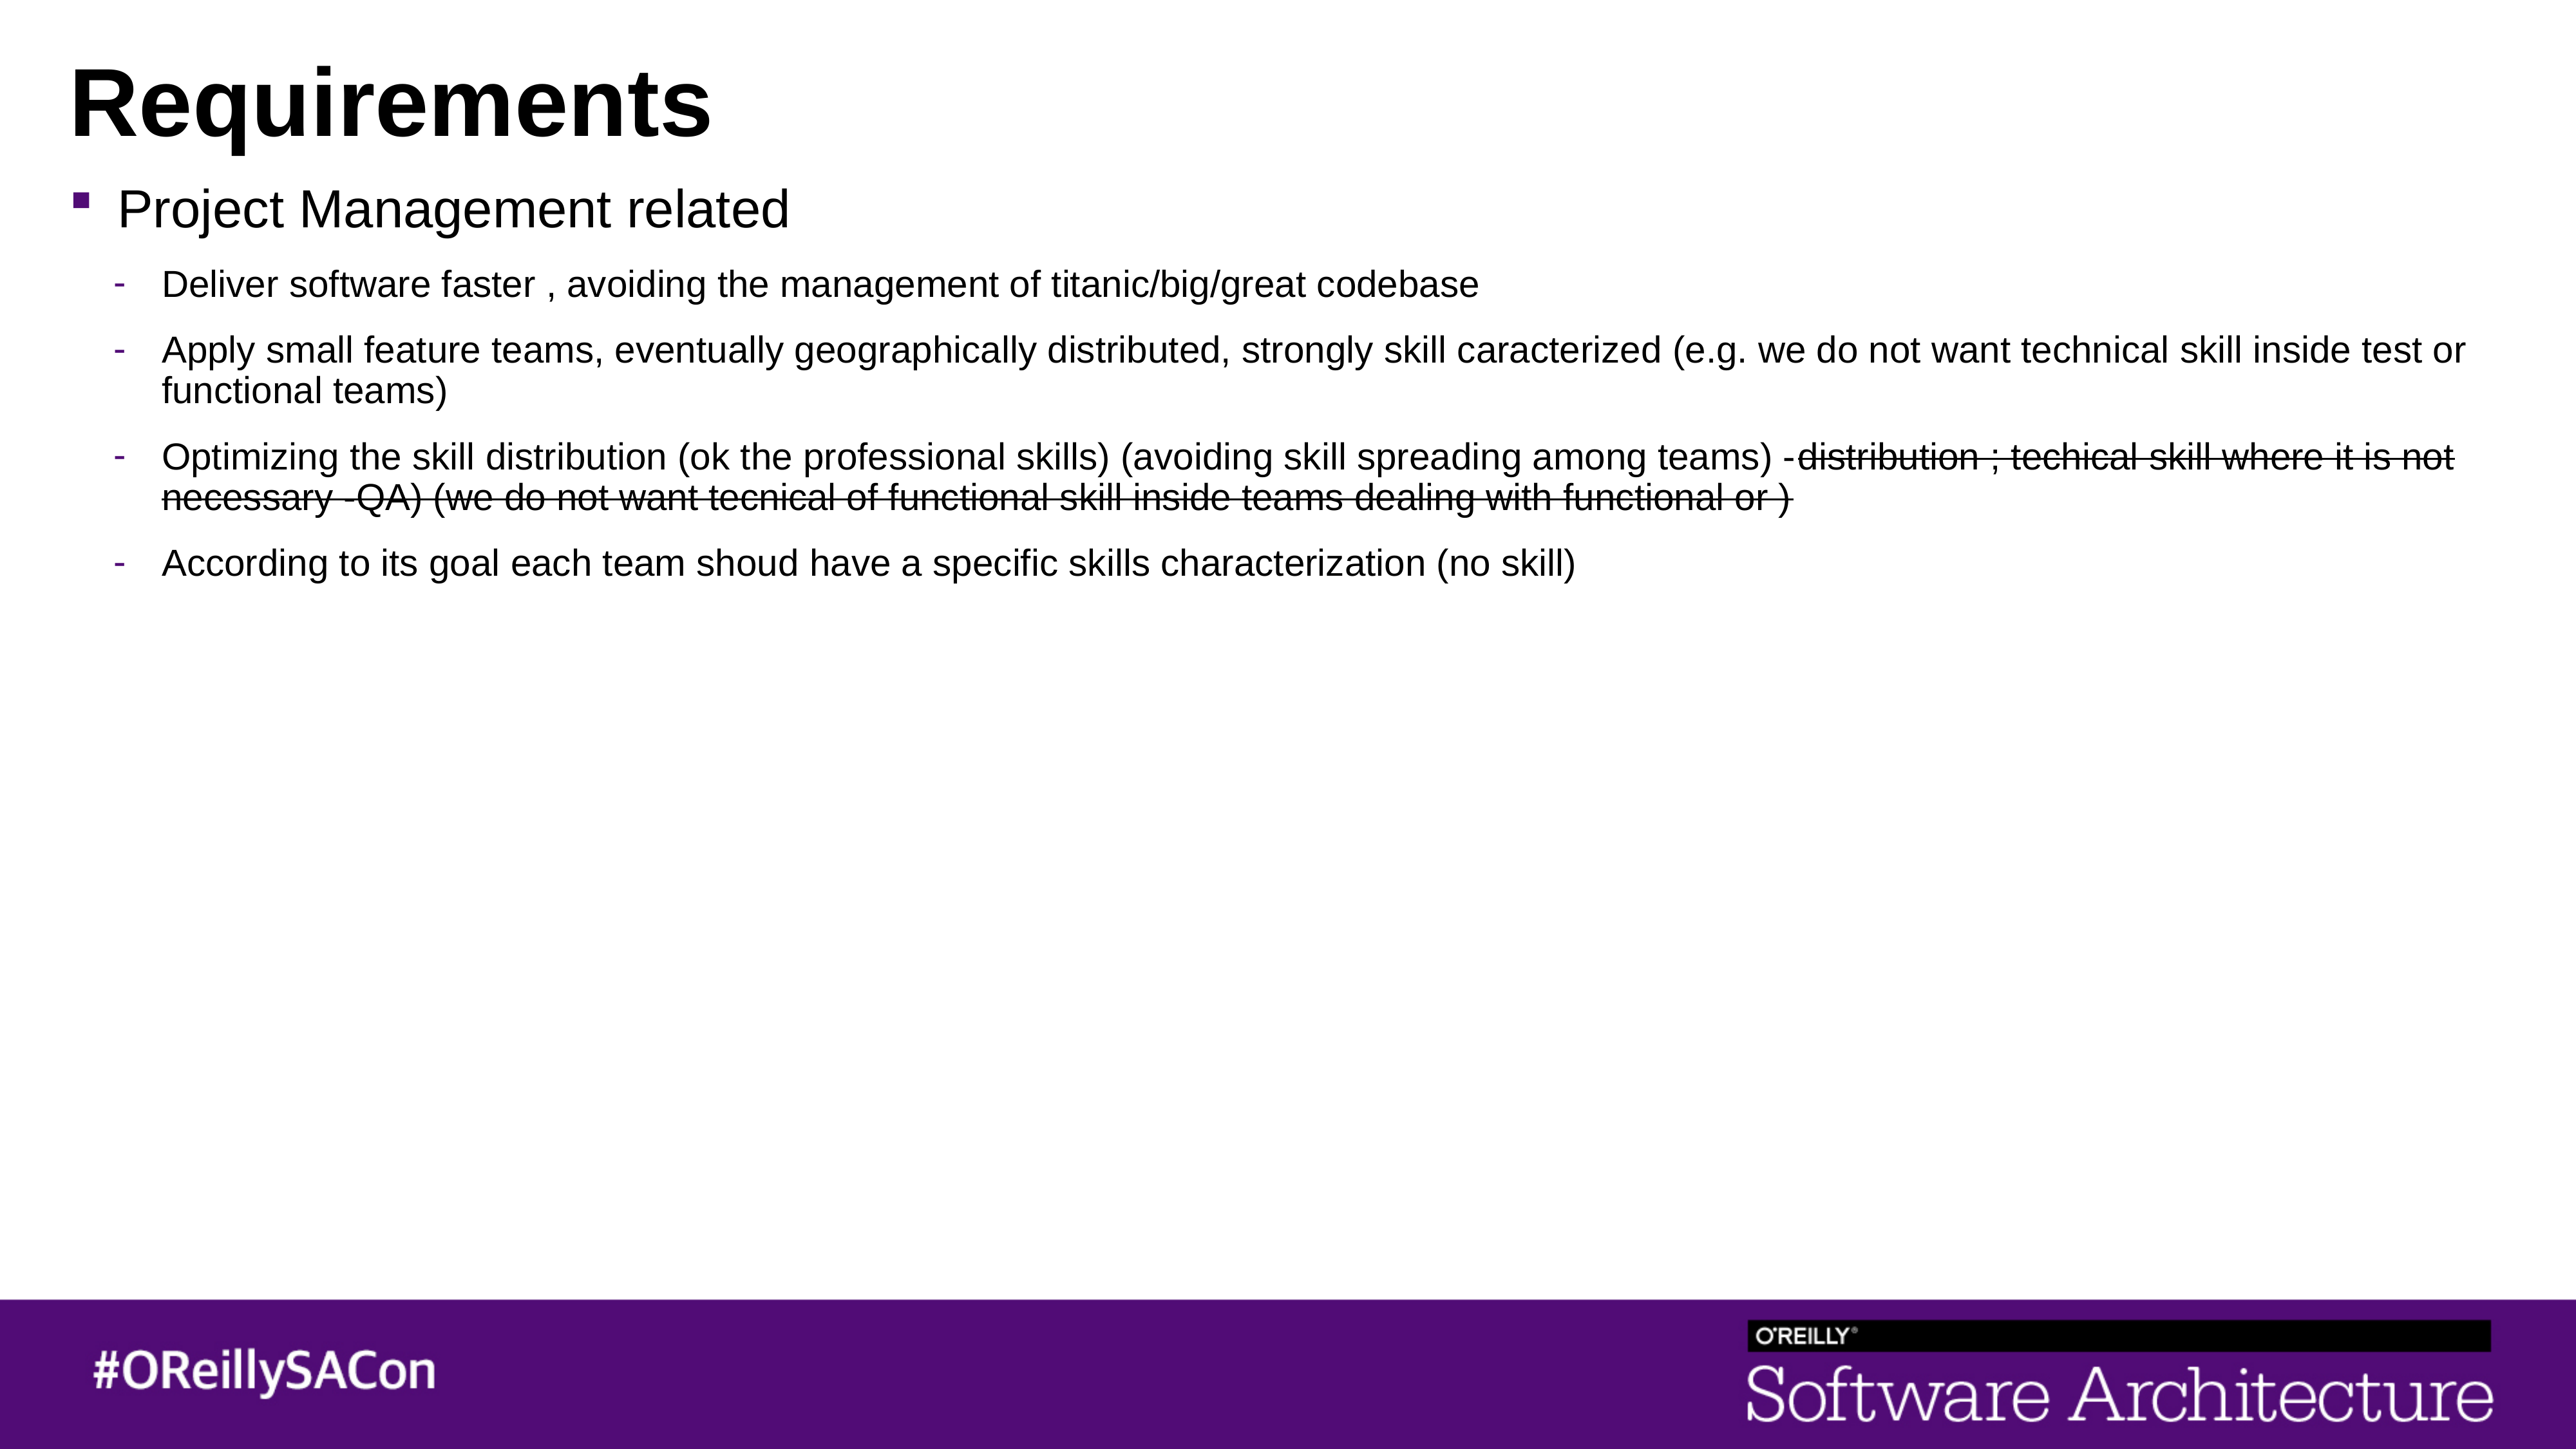

# Requirements
Project Management related
Deliver software faster , avoiding the management of titanic/big/great codebase
Apply small feature teams, eventually geographically distributed, strongly skill caracterized (e.g. we do not want technical skill inside test or functional teams)
Optimizing the skill distribution (ok the professional skills) (avoiding skill spreading among teams) -distribution ; techical skill where it is not necessary -QA) (we do not want tecnical of functional skill inside teams dealing with functional or )
According to its goal each team shoud have a specific skills characterization (no skill)